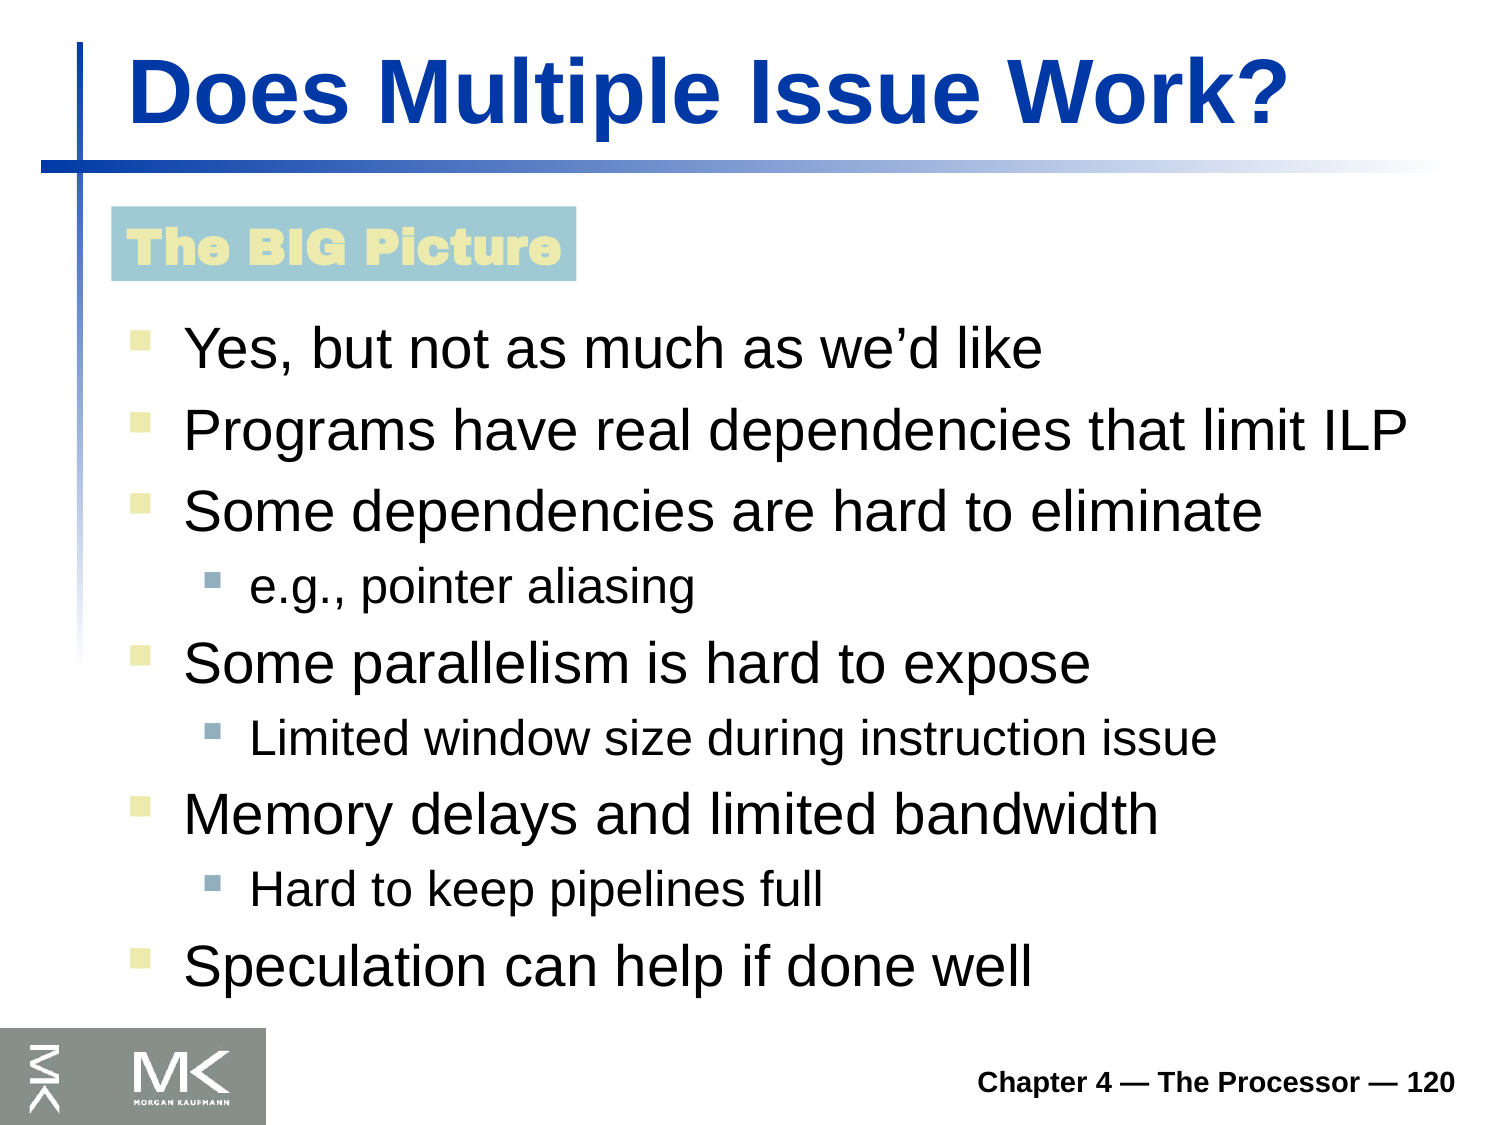

# Does Multiple Issue Work?
The BIG Picture
Yes, but not as much as we’d like
Programs have real dependencies that limit ILP
Some dependencies are hard to eliminate
e.g., pointer aliasing
Some parallelism is hard to expose
Limited window size during instruction issue
Memory delays and limited bandwidth
Hard to keep pipelines full
Speculation can help if done well
Chapter 4 — The Processor — 120